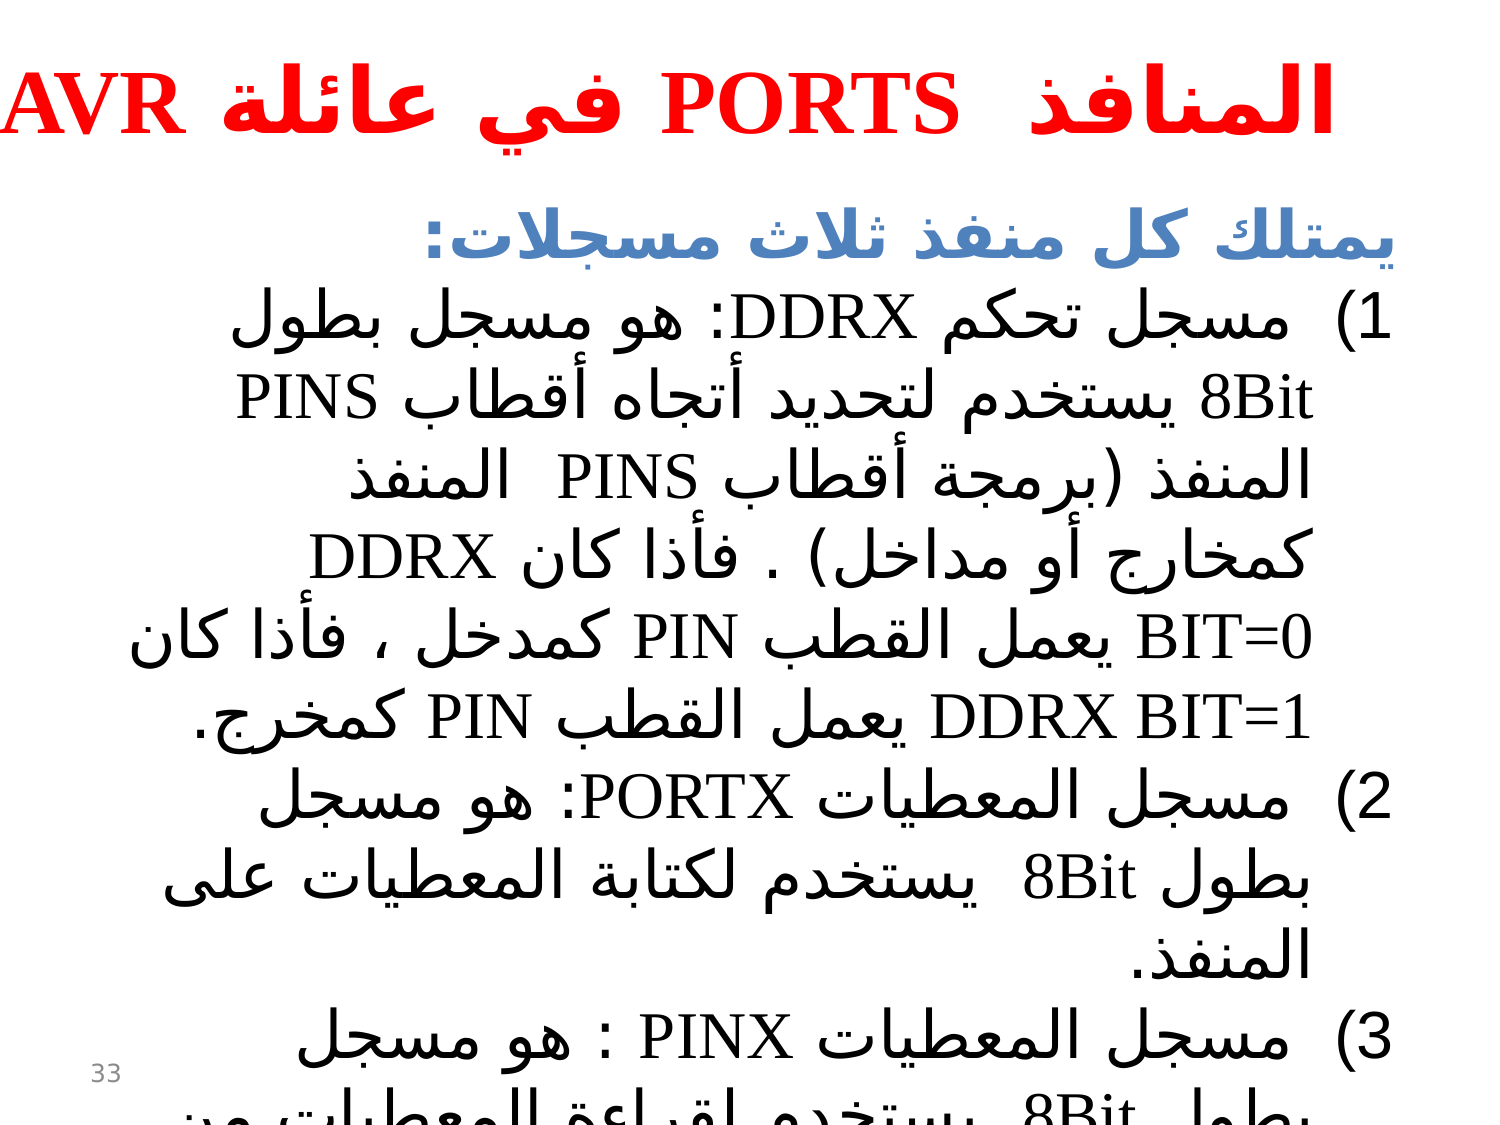

المنافذ  PORTS في عائلة AVR
يمتلك كل منفذ ثلاث مسجلات:
 مسجل تحكم DDRX: هو مسجل بطول 8Bit يستخدم لتحديد أتجاه أقطاب PINS المنفذ (برمجة أقطاب PINS  المنفذ كمخارج أو مداخل) . فأذا كان DDRX BIT=0 يعمل القطب PIN كمدخل ، فأذا كان DDRX BIT=1 يعمل القطب PIN كمخرج.
 مسجل المعطيات PORTX: هو مسجل بطول 8Bit  يستخدم لكتابة المعطيات على المنفذ.
 مسجل المعطيات PINX : هو مسجل بطول 8Bit  يستخدم لقراءة المعطيات من المنفذ.
33